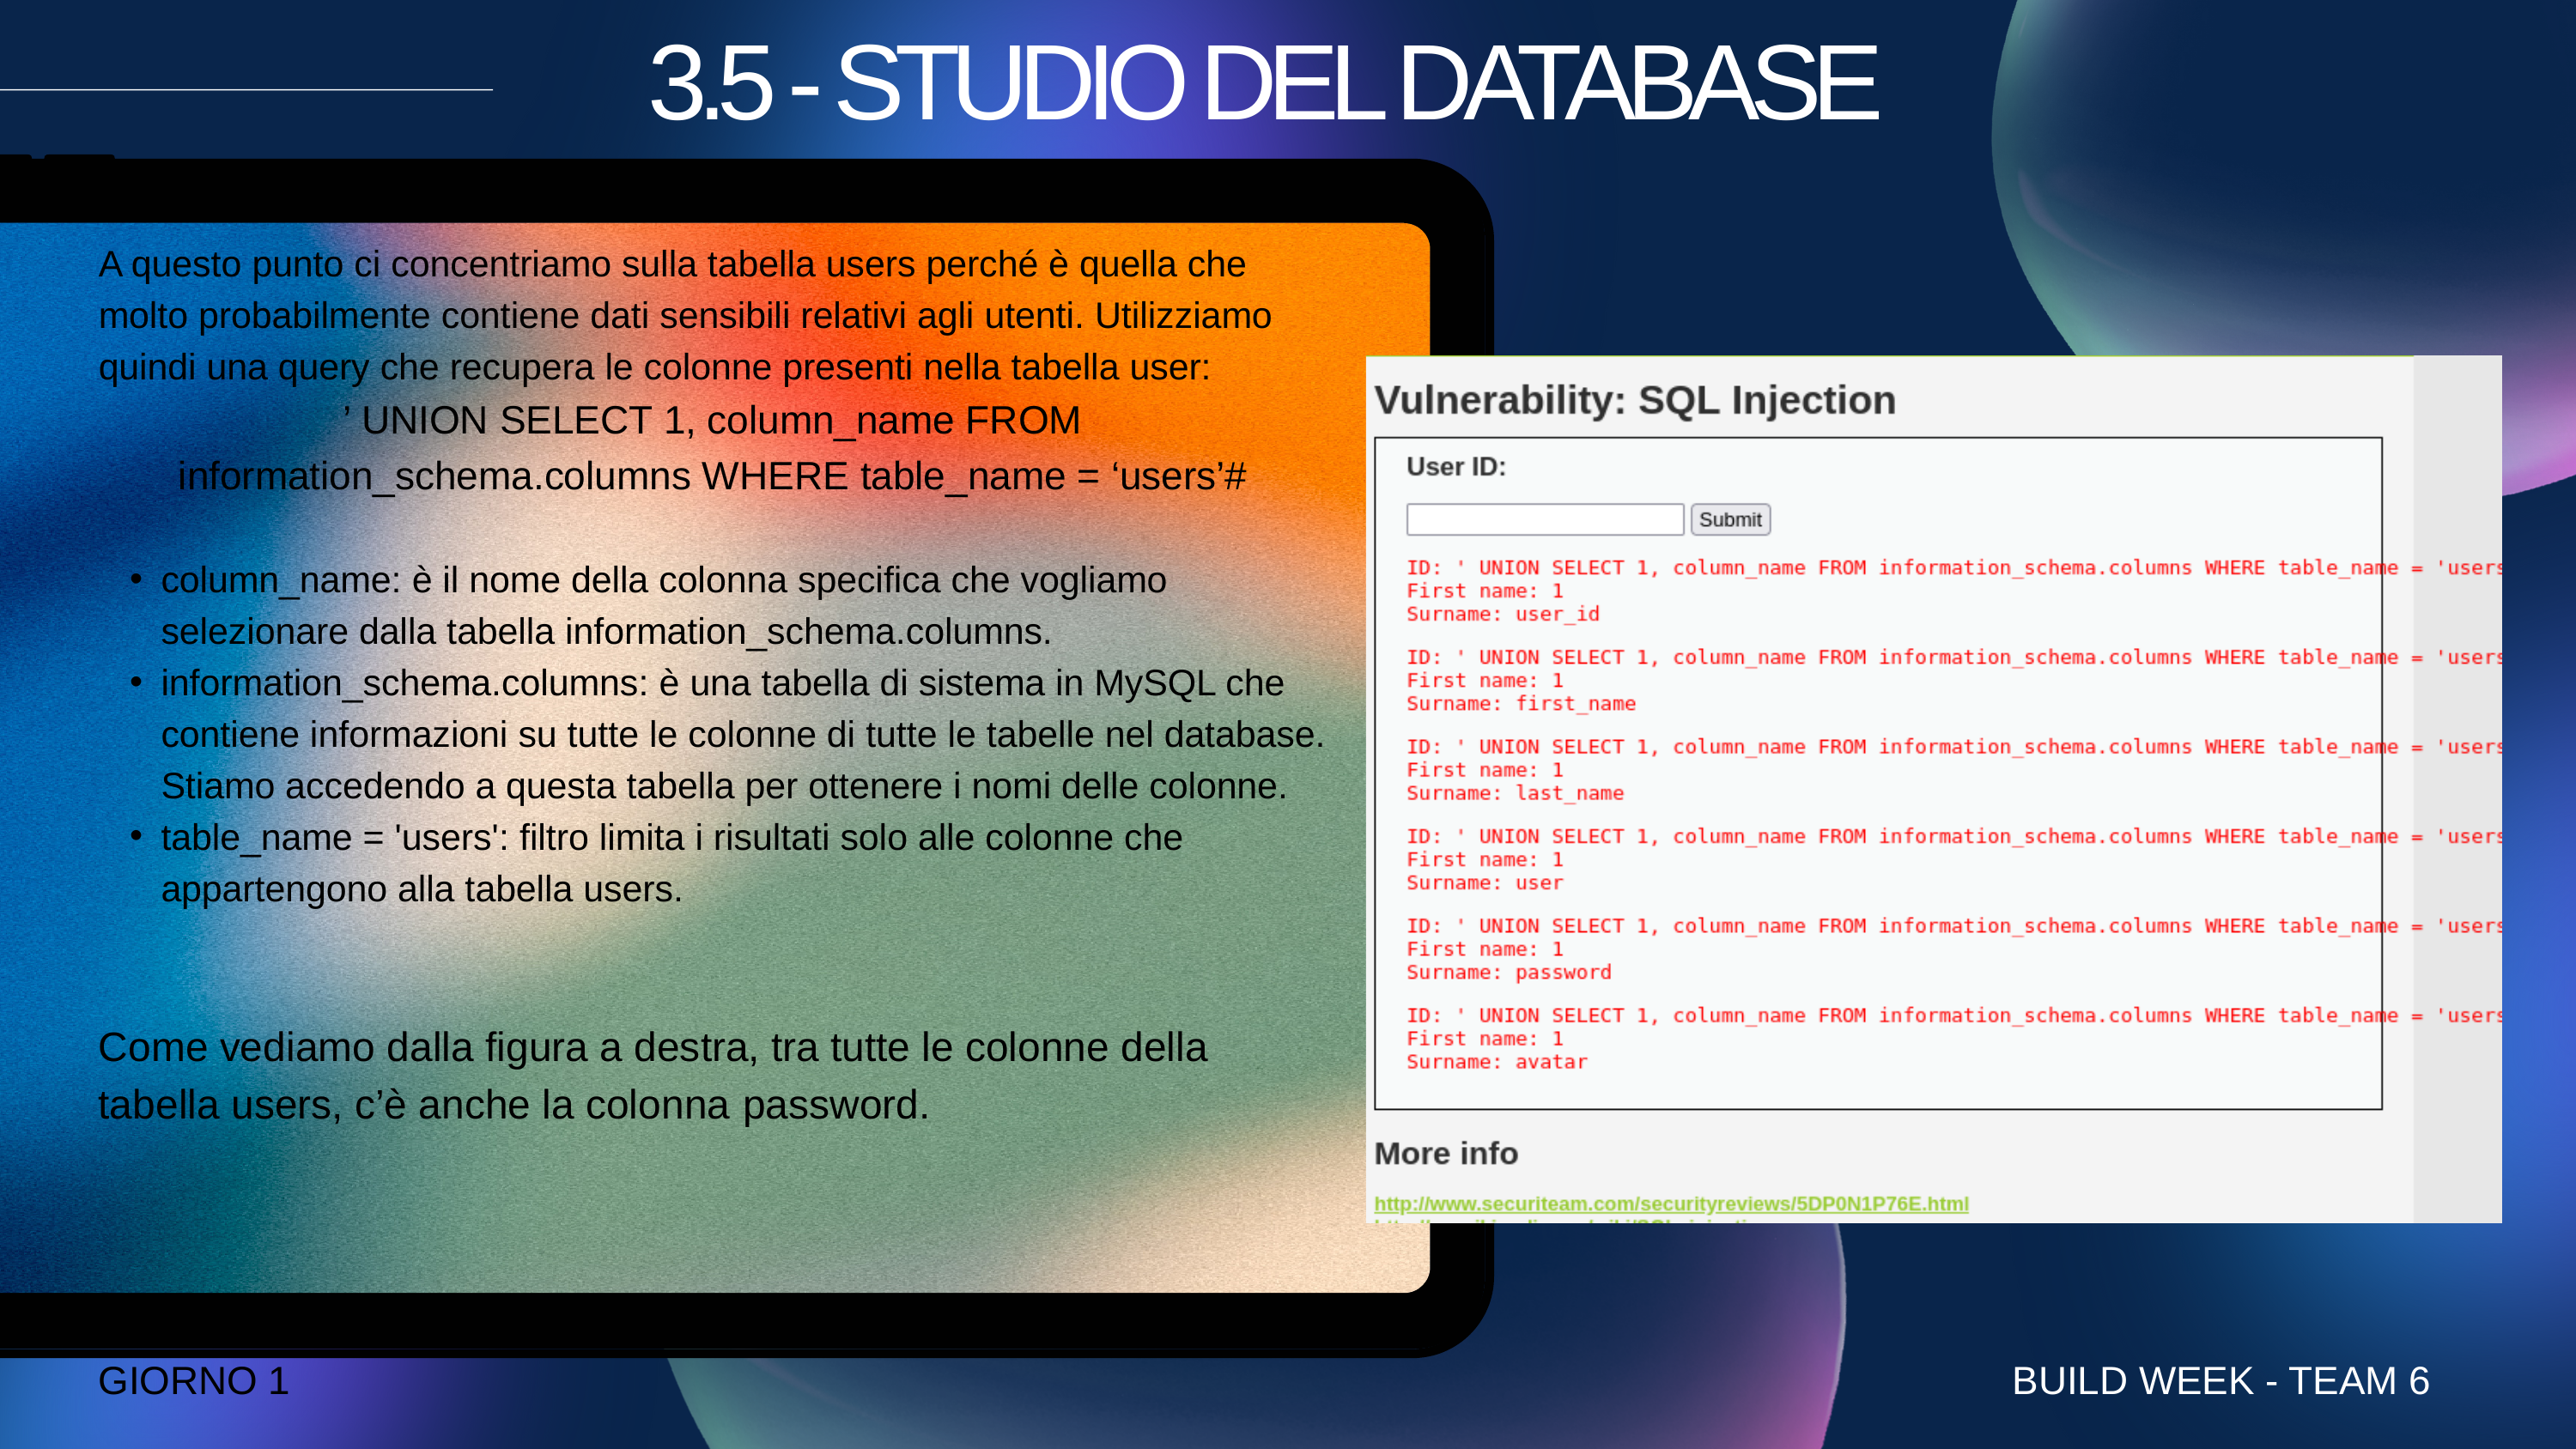

3.5 - STUDIO DEL DATABASE

A questo punto ci concentriamo sulla tabella users perché è quella che molto probabilmente contiene dati sensibili relativi agli utenti. Utilizziamo quindi una query che recupera le colonne presenti nella tabella user:
’ UNION SELECT 1, column_name FROM information_schema.columns WHERE table_name = ‘users’#

column_name: è il nome della colonna specifica che vogliamo selezionare dalla tabella information_schema.columns.
information_schema.columns: è una tabella di sistema in MySQL che contiene informazioni su tutte le colonne di tutte le tabelle nel database. Stiamo accedendo a questa tabella per ottenere i nomi delle colonne.
table_name = 'users': filtro limita i risultati solo alle colonne che appartengono alla tabella users.

Come vediamo dalla figura a destra, tra tutte le colonne della tabella users, c’è anche la colonna password.

GIORNO 1
BUILD WEEK - TEAM 6